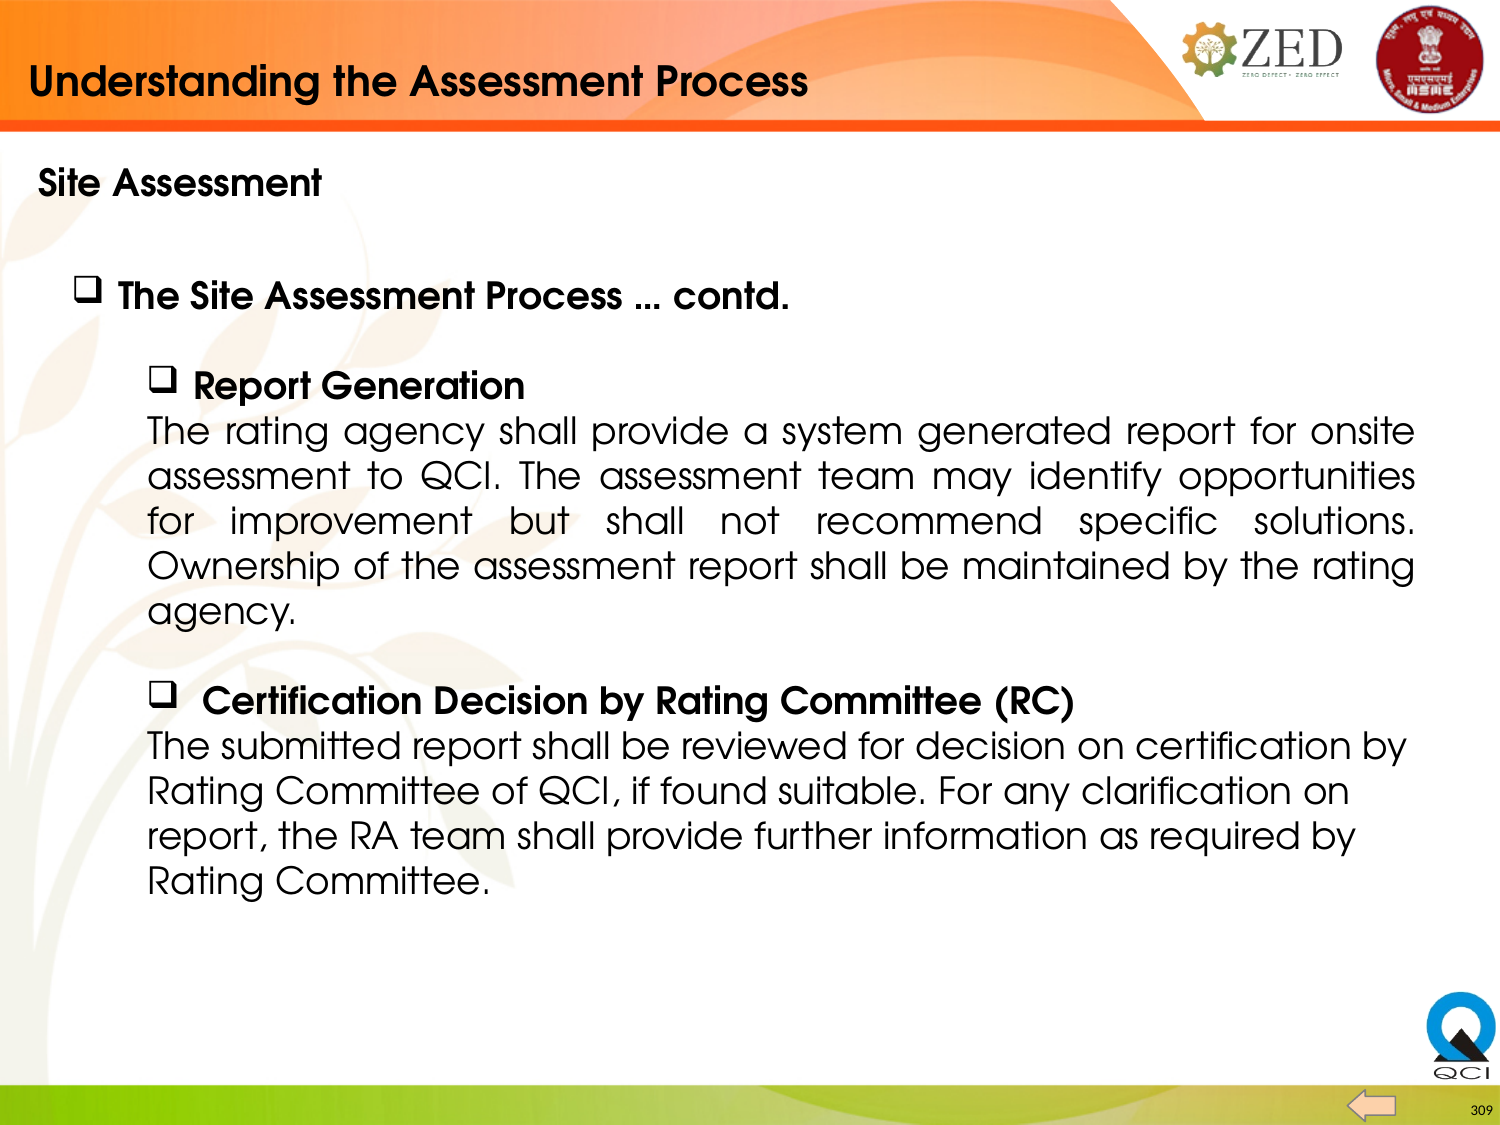

Understanding the Assessment Process
Site Assessment
The Site Assessment Process … contd.

Report Generation
The rating agency shall provide a system generated report for onsite assessment to QCI. The assessment team may identify opportunities for improvement but shall not recommend specific solutions. Ownership of the assessment report shall be maintained by the rating agency.

Certification Decision by Rating Committee (RC)
The submitted report shall be reviewed for decision on certification by Rating Committee of QCI, if found suitable. For any clarification on report, the RA team shall provide further information as required by Rating Committee.